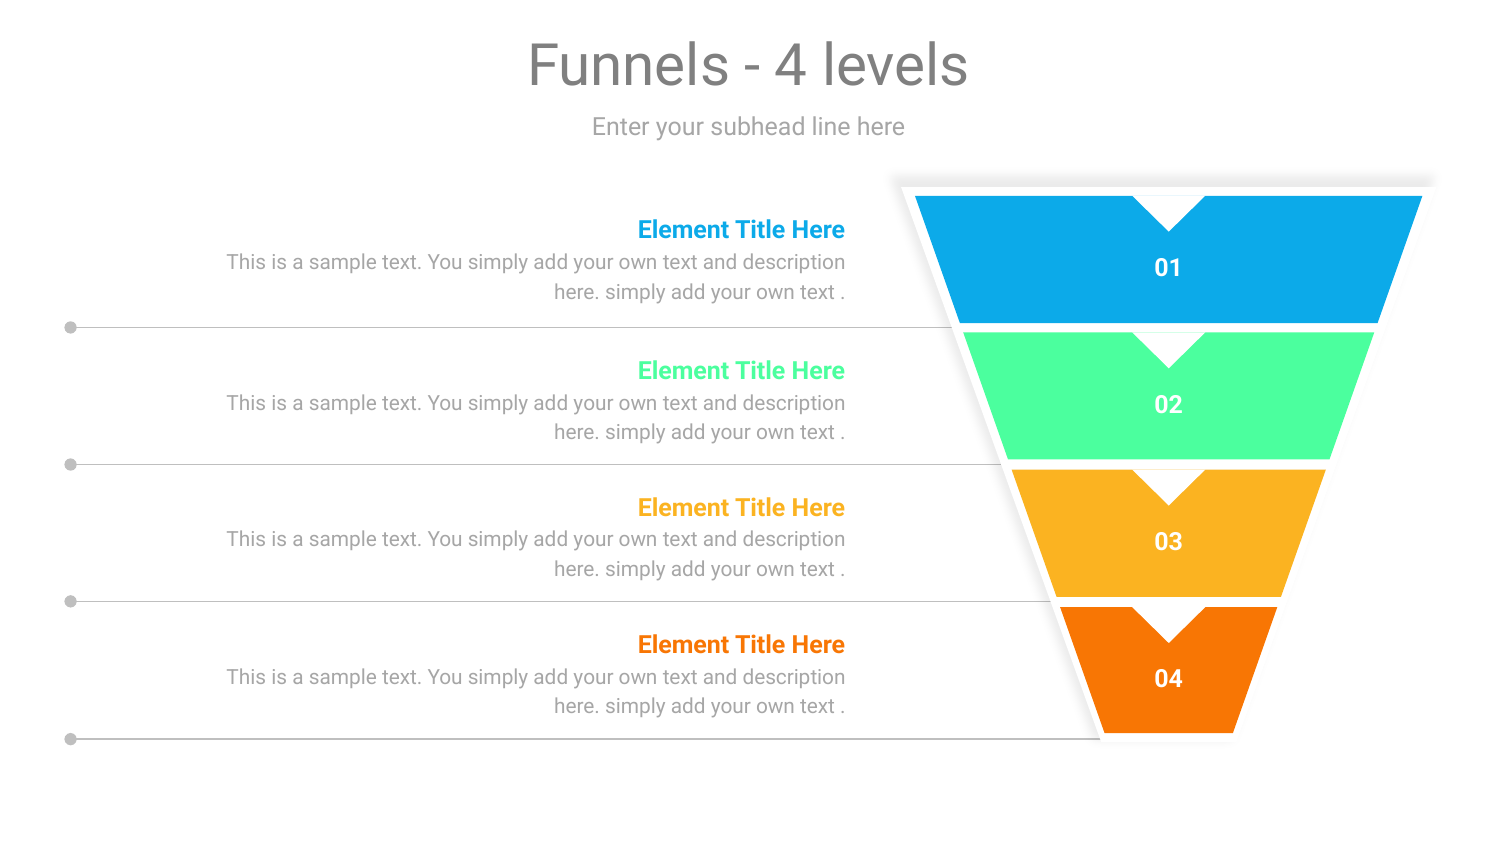

# Funnels - 4 levels
Enter your subhead line here

Element Title Here
This is a sample text. You simply add your own text and description here. simply add your own text .
01

Element Title Here
This is a sample text. You simply add your own text and description here. simply add your own text .
02

Element Title Here
This is a sample text. You simply add your own text and description here. simply add your own text .
03

Element Title Here
This is a sample text. You simply add your own text and description here. simply add your own text .
04